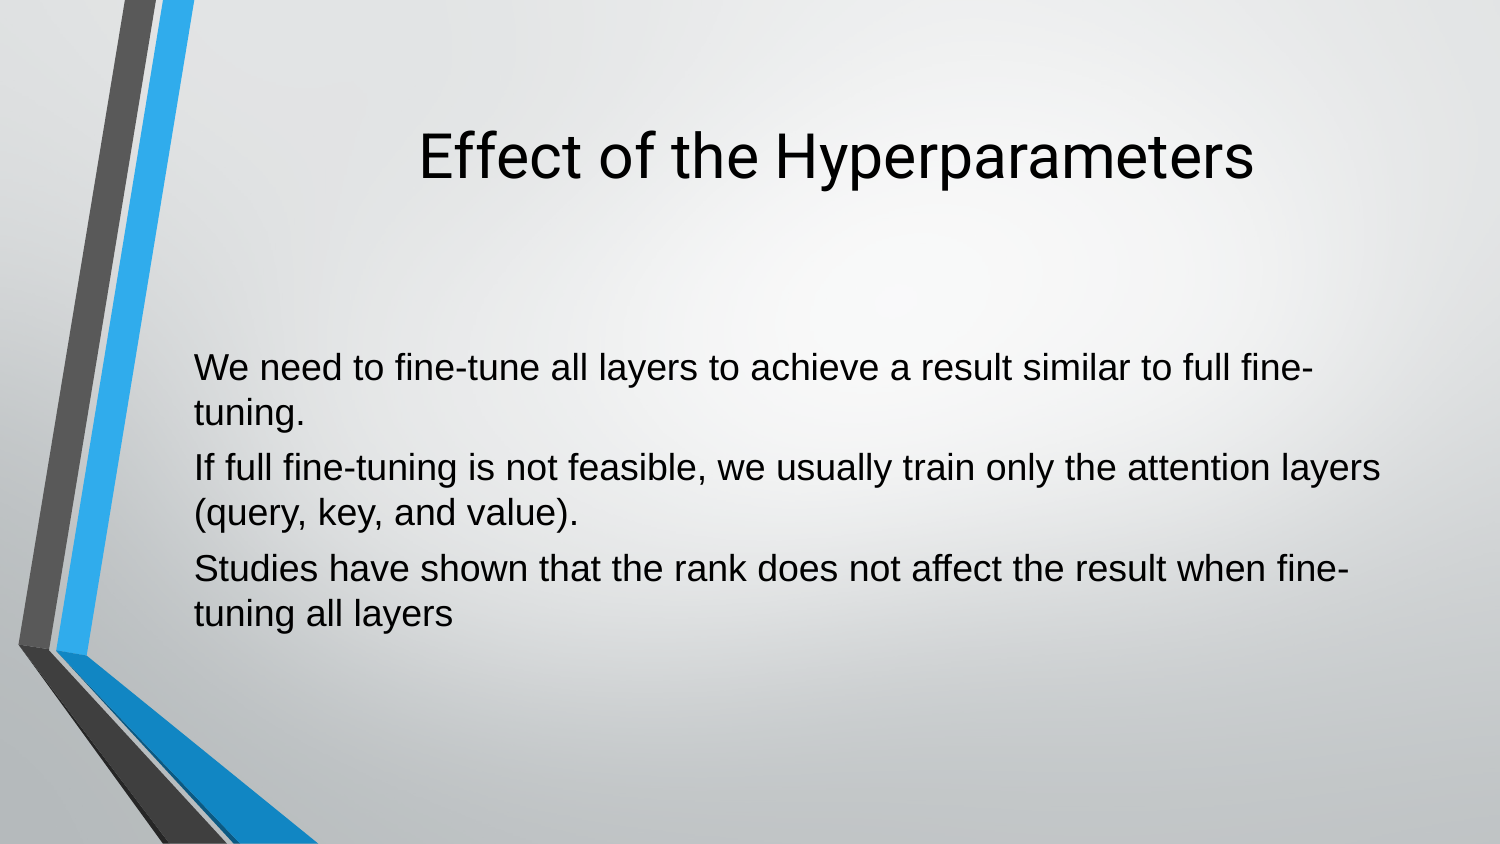

# Effect of the Hyperparameters

We need to fine-tune all layers to achieve a result similar to full fine-tuning.
If full fine-tuning is not feasible, we usually train only the attention layers (query, key, and value).
Studies have shown that the rank does not affect the result when fine-tuning all layers